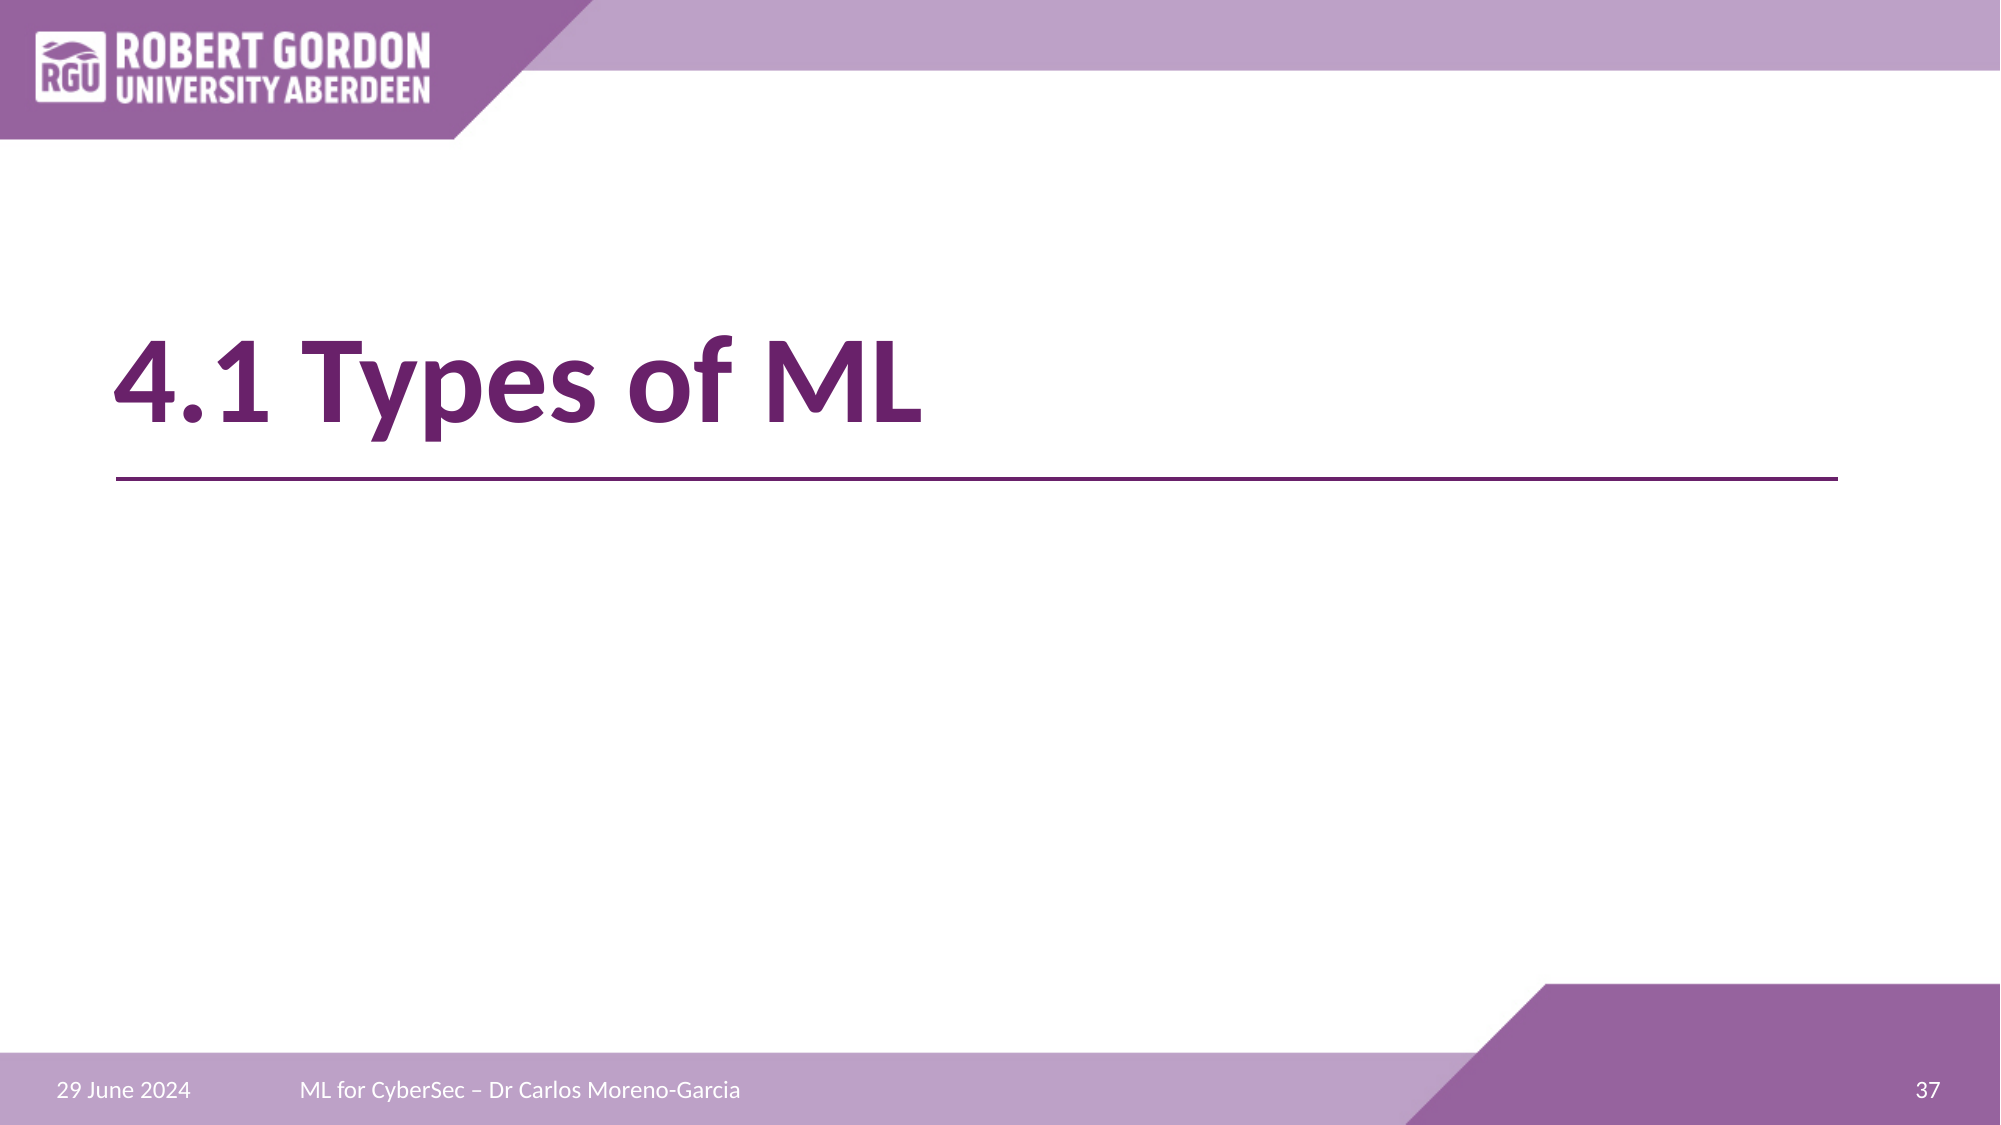

# 4.1 Types of ML
37
29 June 2024
ML for CyberSec – Dr Carlos Moreno-Garcia